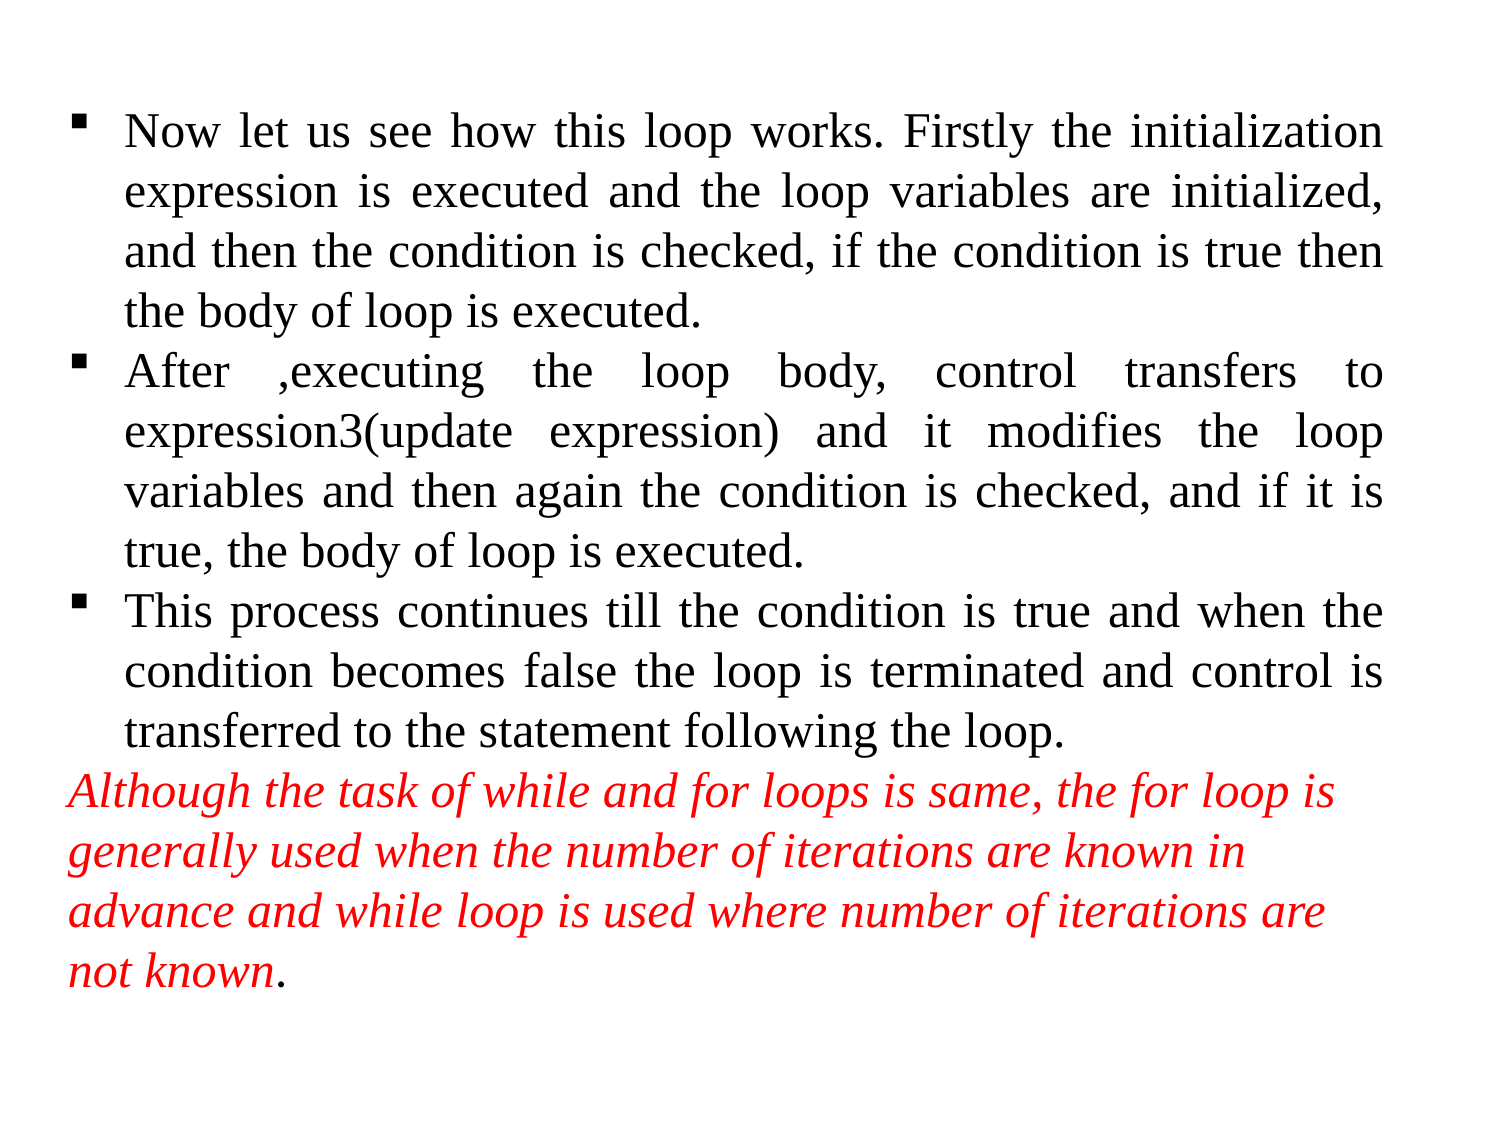

Now let us see how this loop works. Firstly the initialization expression is executed and the loop variables are initialized, and then the condition is checked, if the condition is true then the body of loop is executed.
After ,executing the loop body, control transfers to expression3(update expression) and it modifies the loop variables and then again the condition is checked, and if it is true, the body of loop is executed.
This process continues till the condition is true and when the condition becomes false the loop is terminated and control is transferred to the statement following the loop.
Although the task of while and for loops is same, the for loop is generally used when the number of iterations are known in advance and while loop is used where number of iterations are not known.